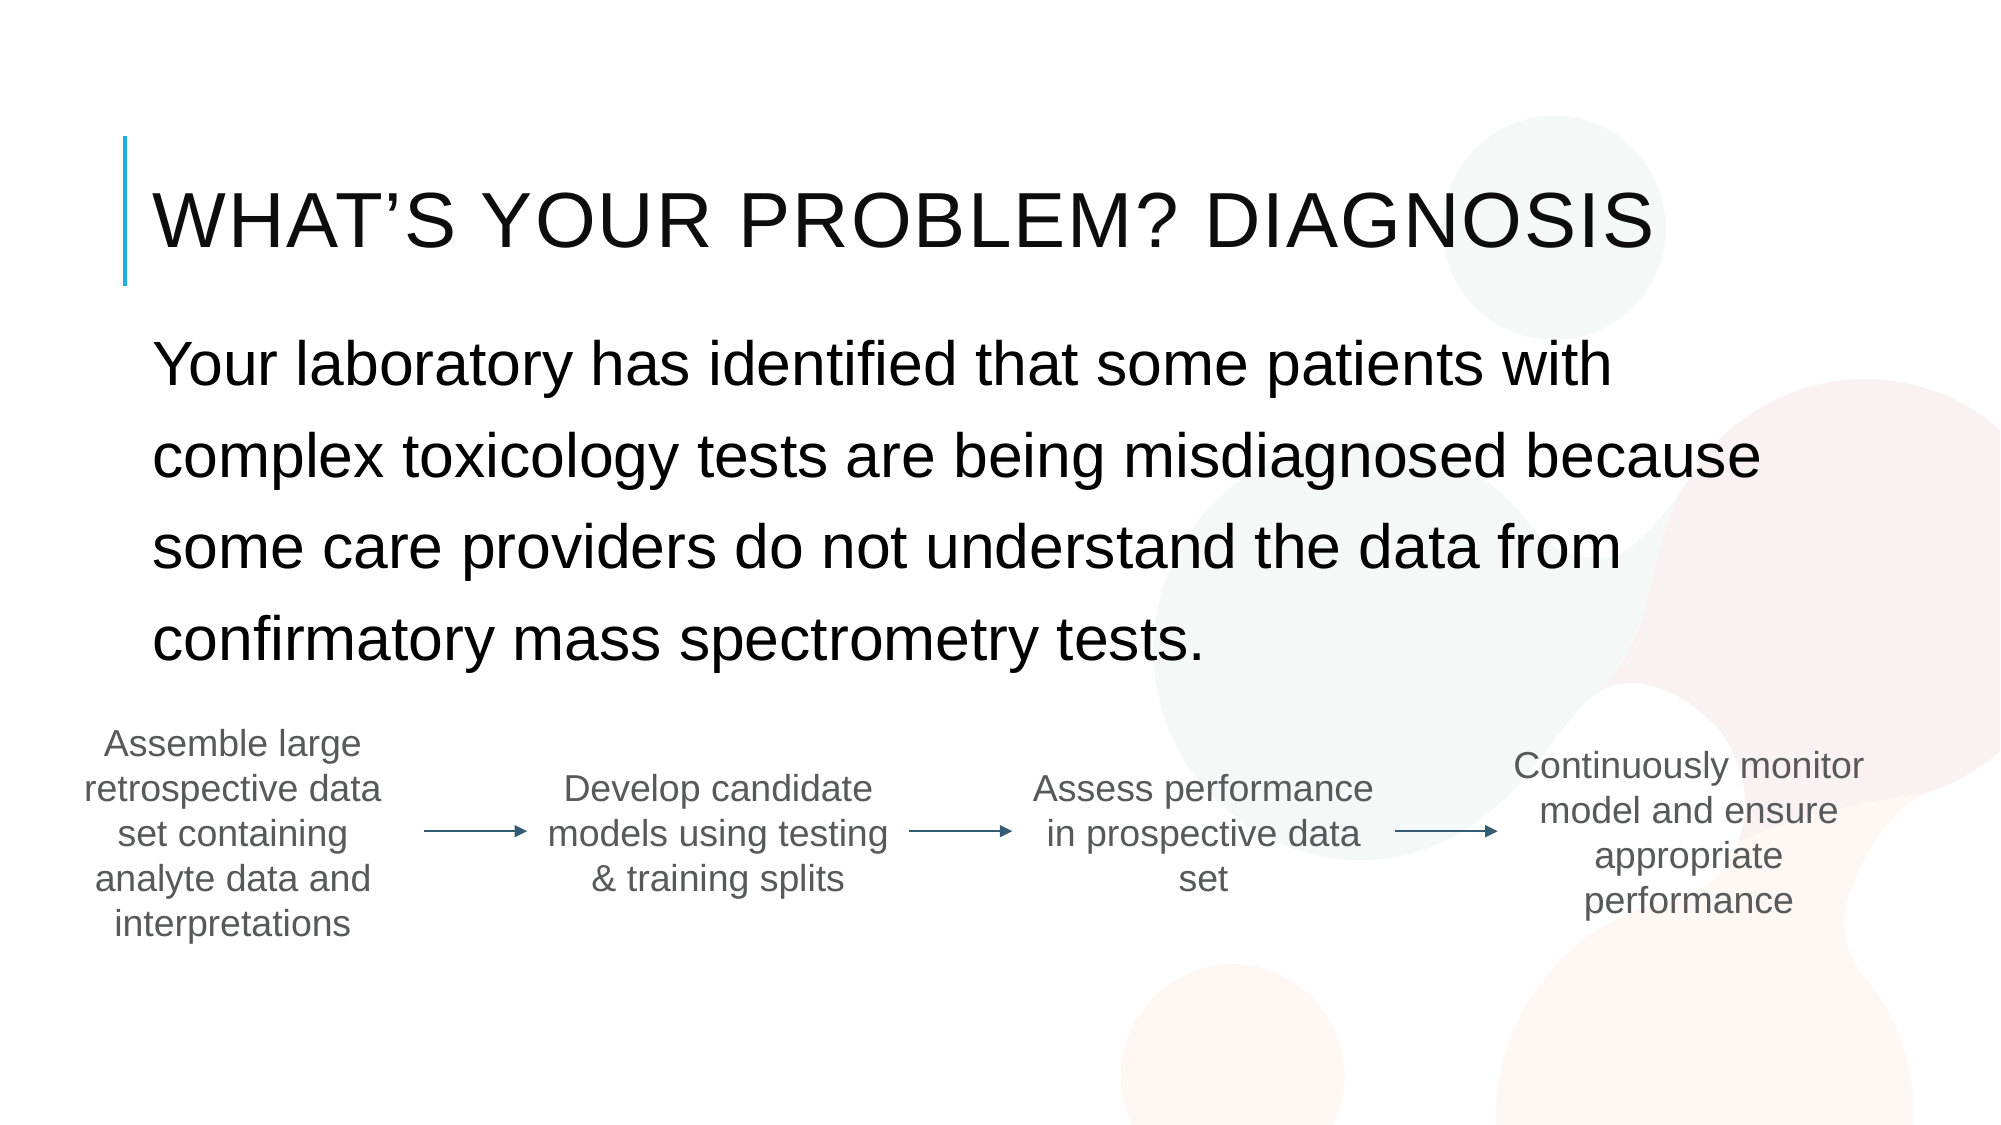

# What’s your problem? Diagnosis
Your laboratory has identified that some patients with complex toxicology tests are being misdiagnosed because some care providers do not understand the data from confirmatory mass spectrometry tests.
Assemble large retrospective data set containing analyte data and interpretations
Develop candidate models using testing & training splits
Assess performance in prospective data set
Continuously monitor model and ensure appropriate performance